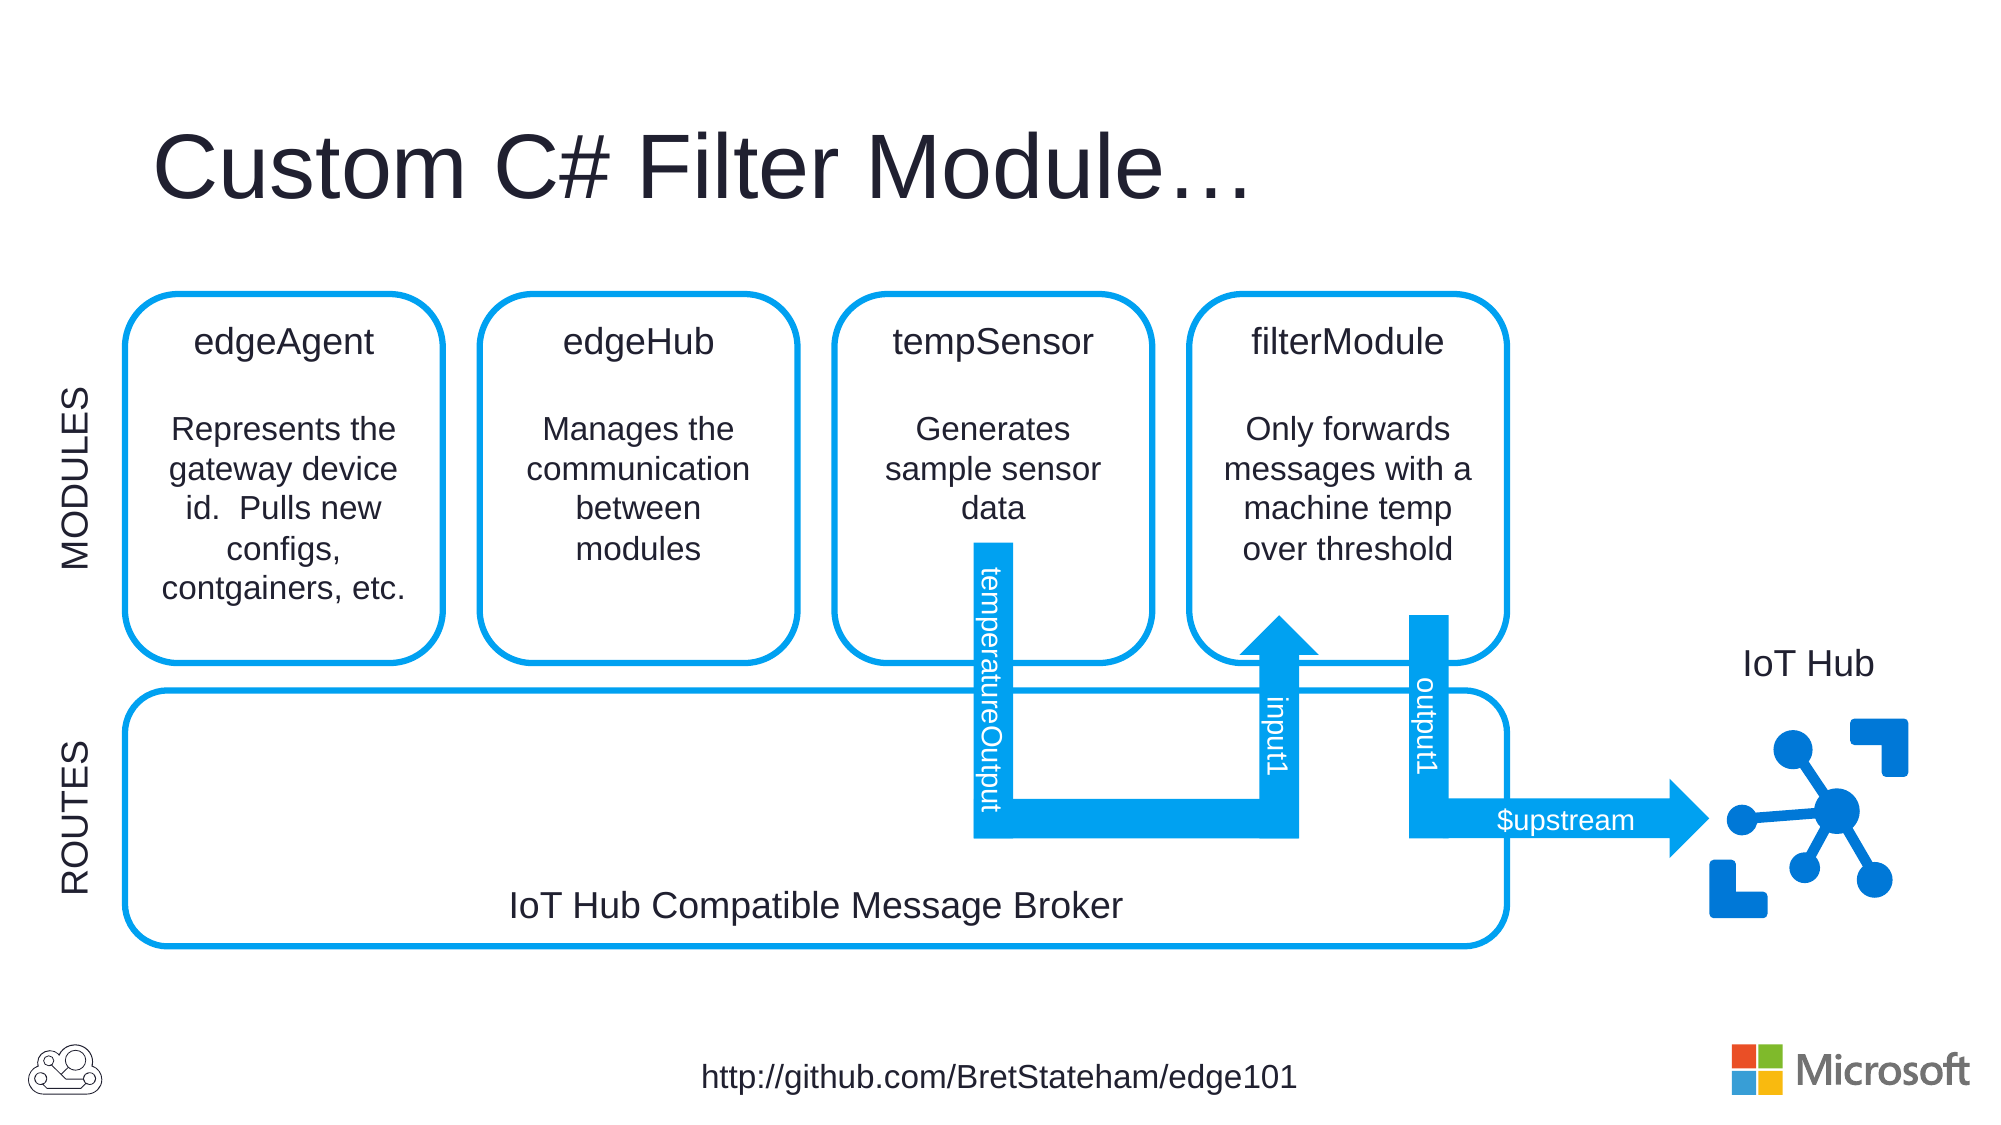

# Custom C# Filter Module…
edgeAgent
Represents the gateway device id.  Pulls new configs, contgainers, etc.
edgeHub
Manages the communication between modules
tempSensor
Generates sample sensor data
filterModule
Only forwards messages with a machine temp over threshold
MODULES
temperatureOutput
input1

IoT Hub
IoT Hub Compatible Message Broker
output1

$upstream
ROUTES